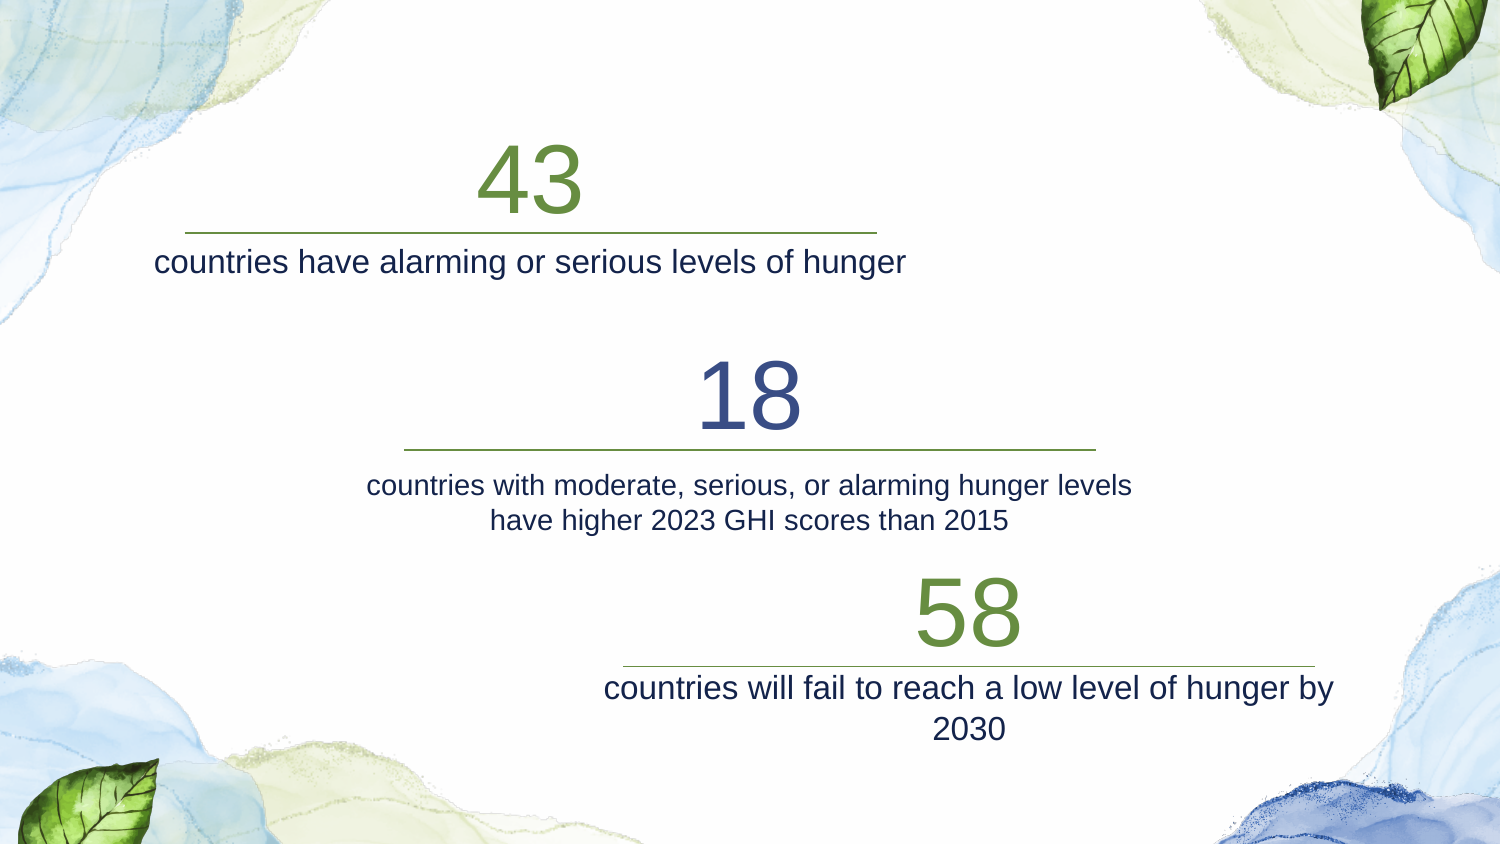

# 43
countries have alarming or serious levels of hunger
18
countries with moderate, serious, or alarming hunger levels have higher 2023 GHI scores than 2015
58
countries will fail to reach a low level of hunger by 2030